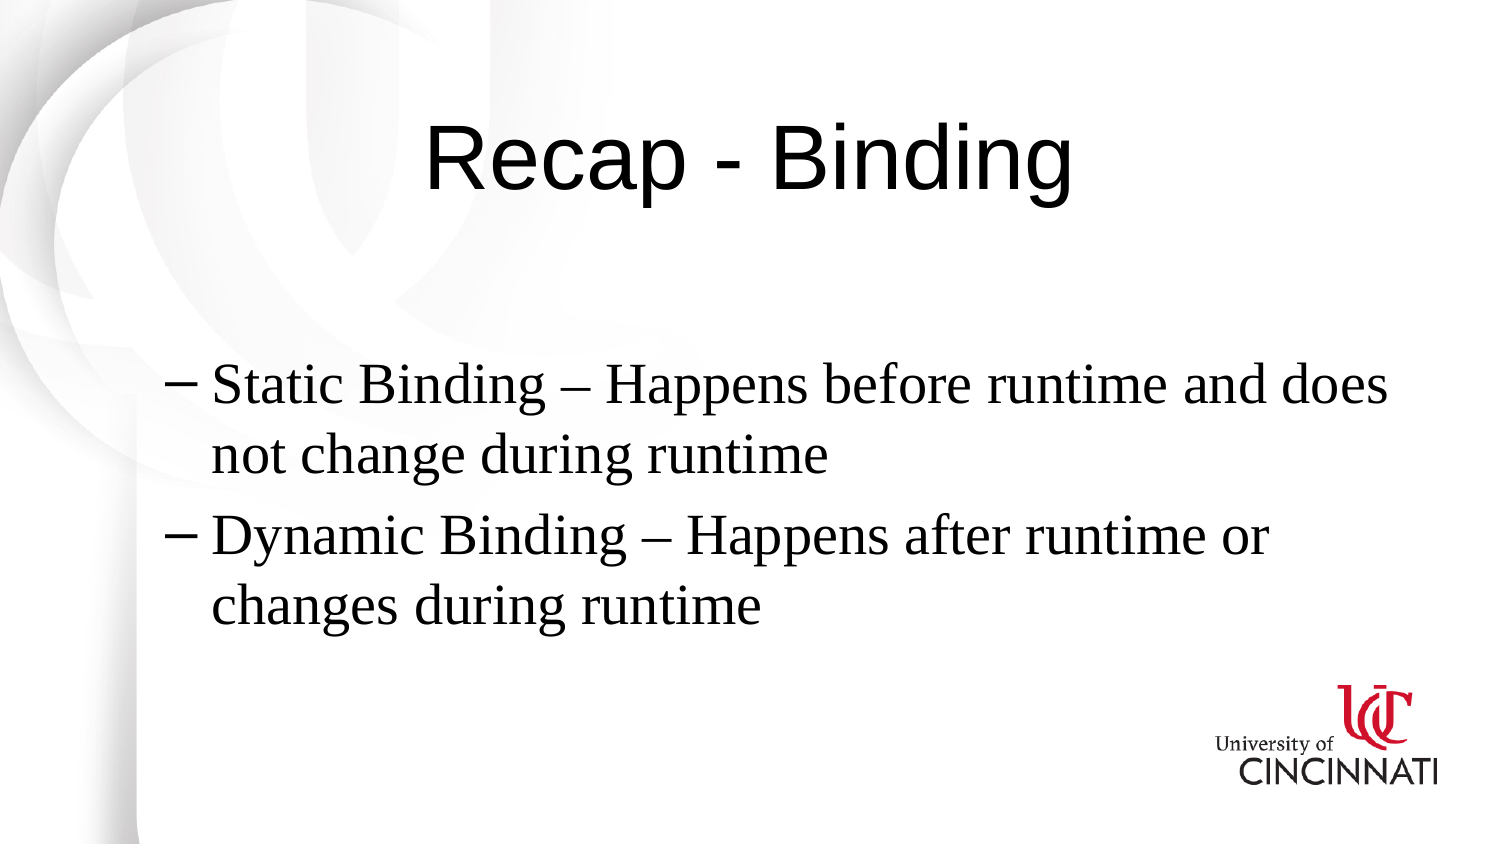

# Recap - Binding

Static Binding – Happens before runtime and does not change during runtime
Dynamic Binding – Happens after runtime or changes during runtime